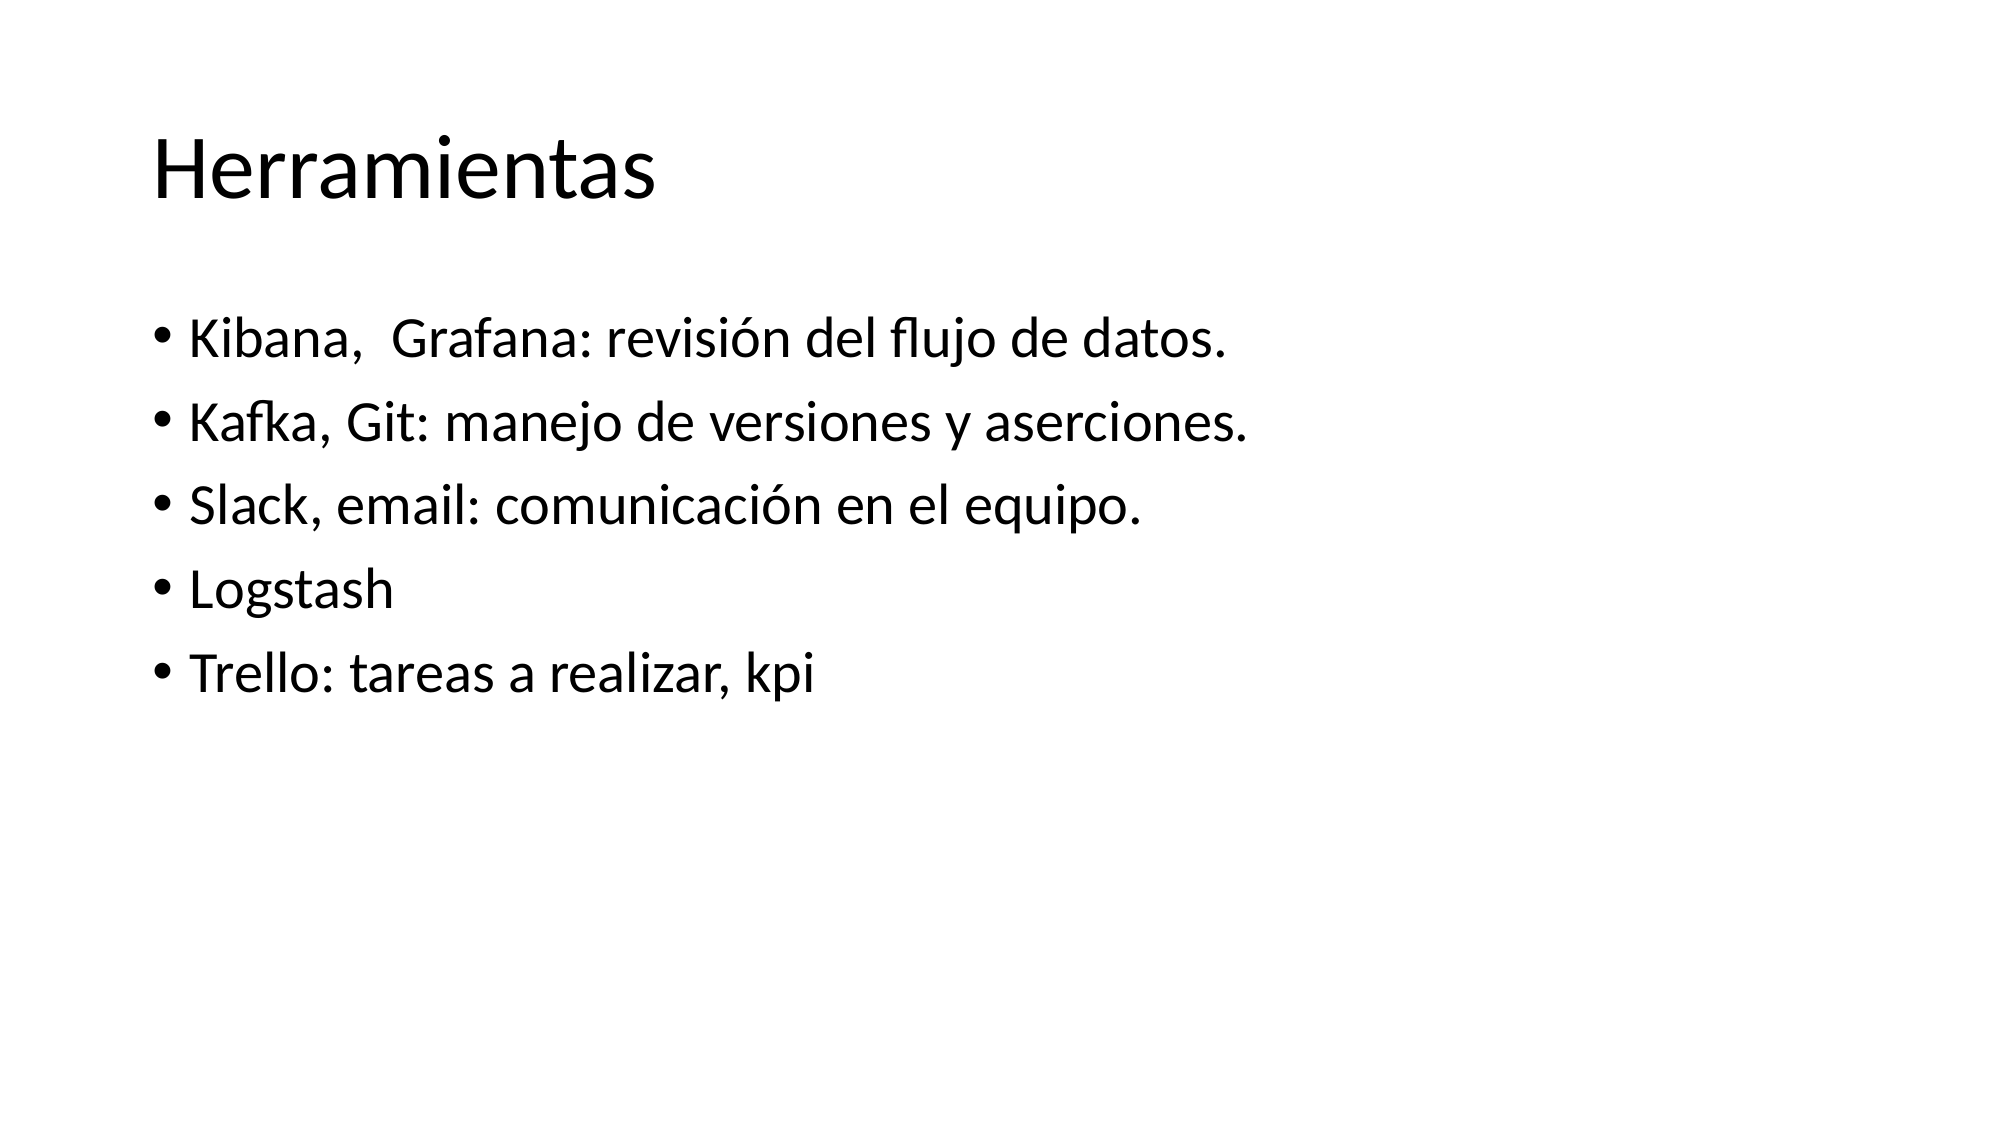

# Herramientas
Kibana,  Grafana: revisión del flujo de datos.
Kafka, Git: manejo de versiones y aserciones.
Slack, email: comunicación en el equipo.
Logstash
Trello: tareas a realizar, kpi